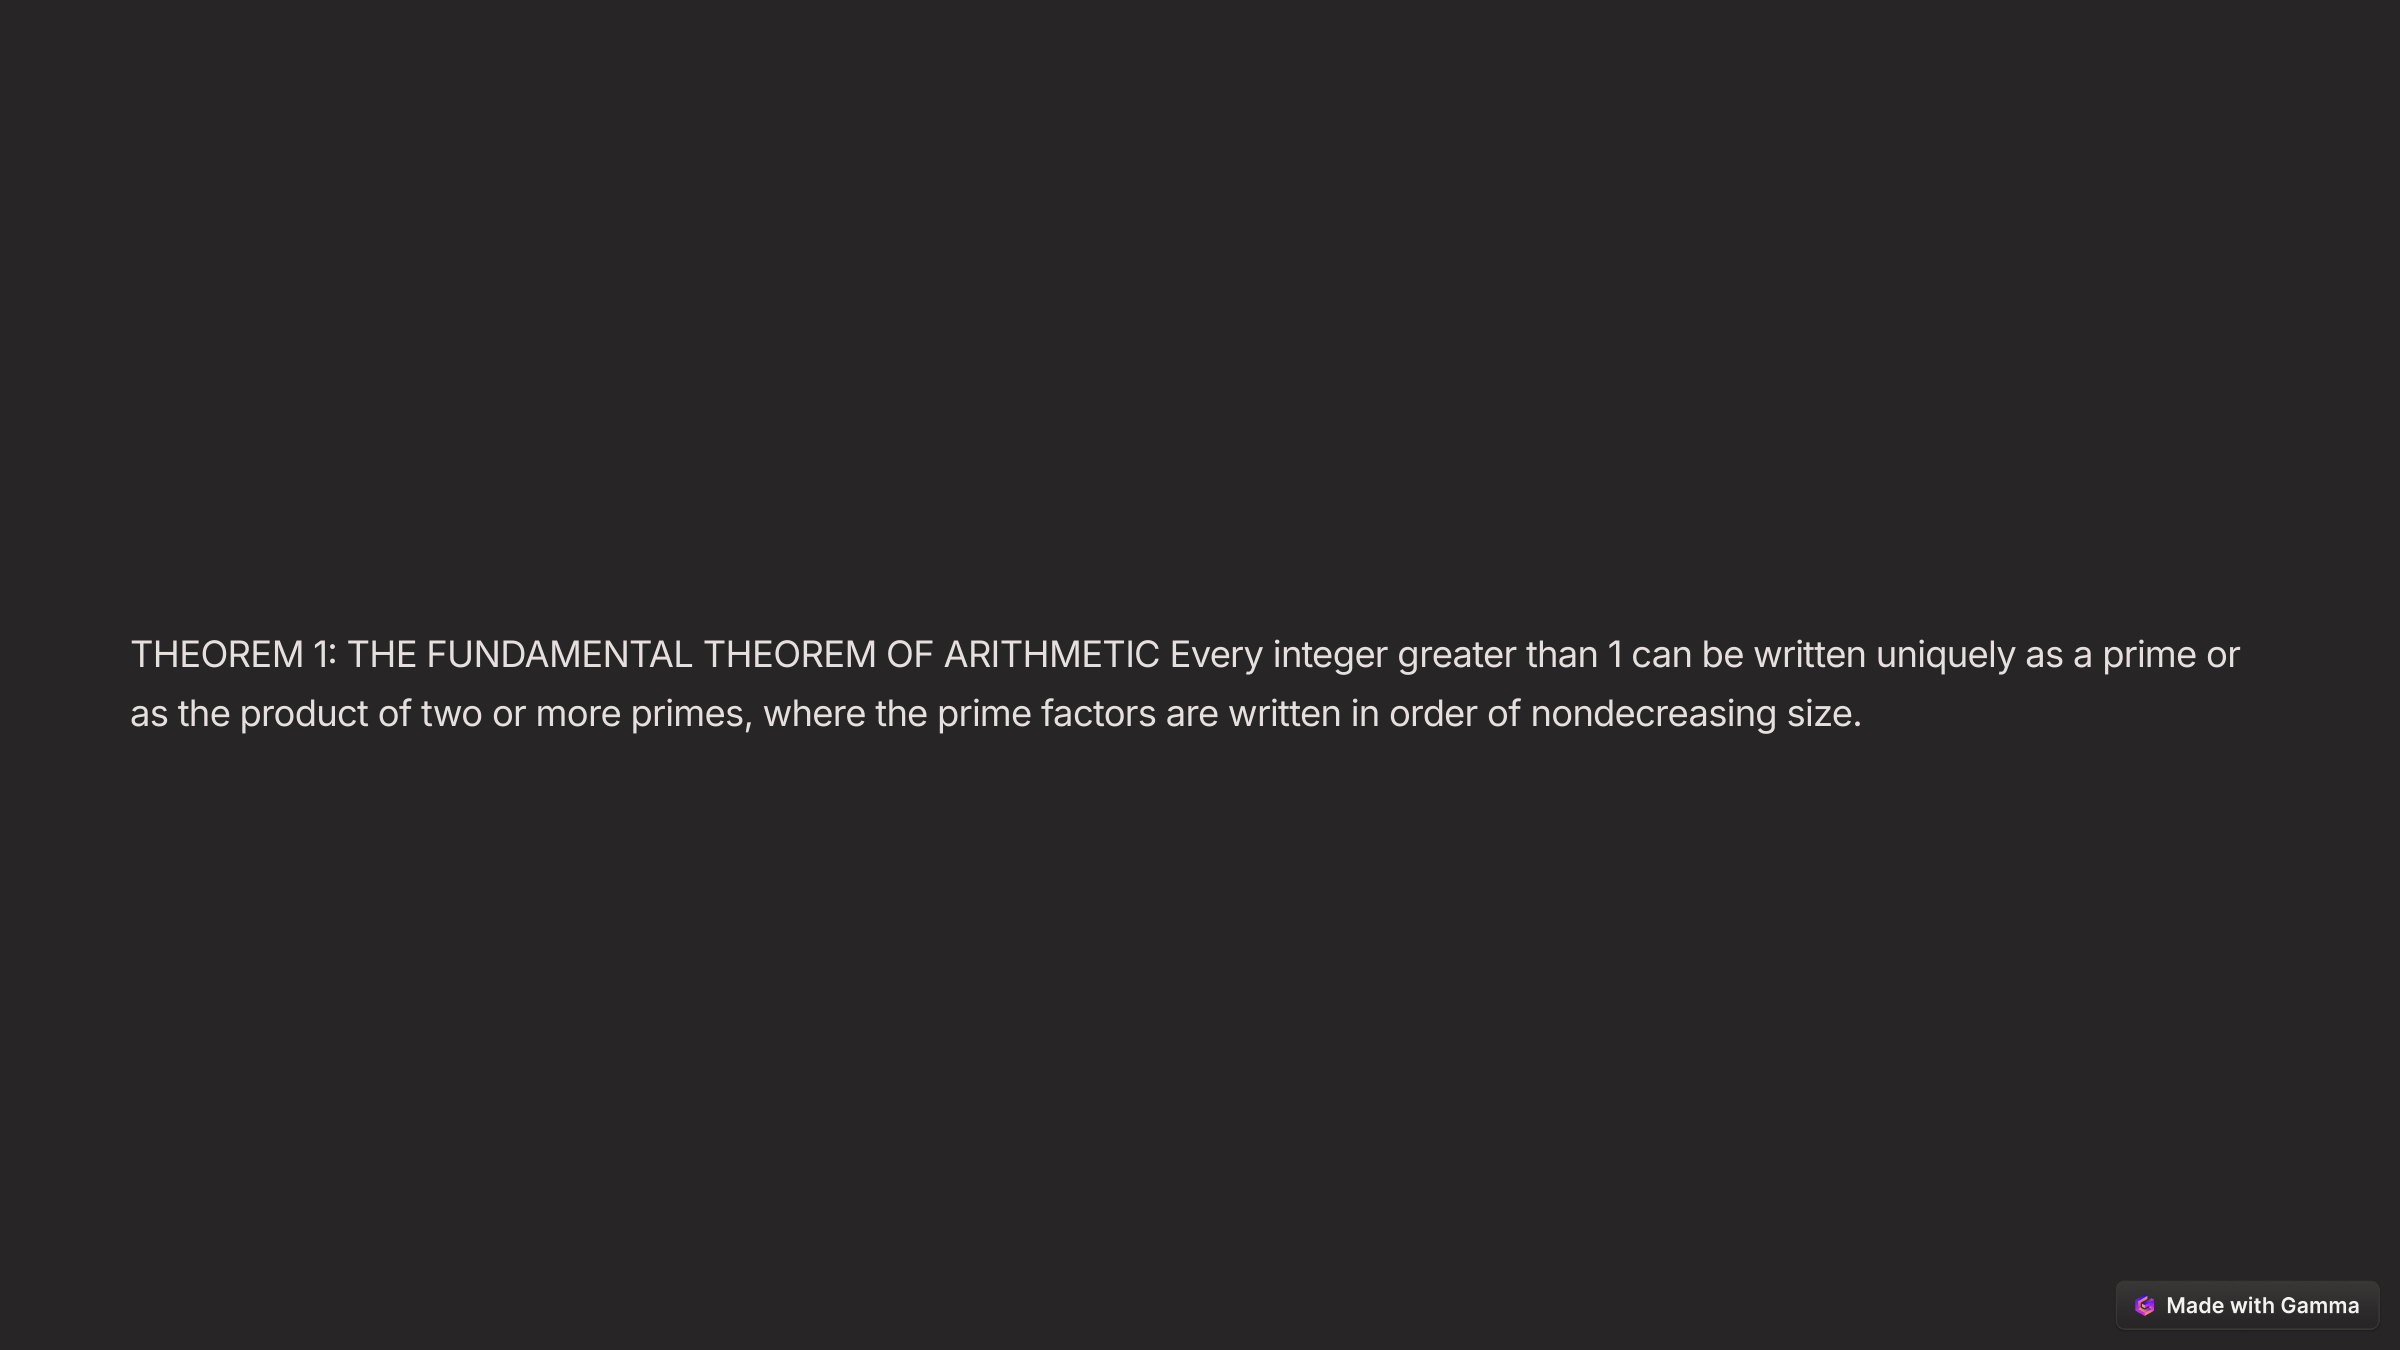

THEOREM 1: THE FUNDAMENTAL THEOREM OF ARITHMETIC Every integer greater than 1 can be written uniquely as a prime or as the product of two or more primes, where the prime factors are written in order of nondecreasing size.